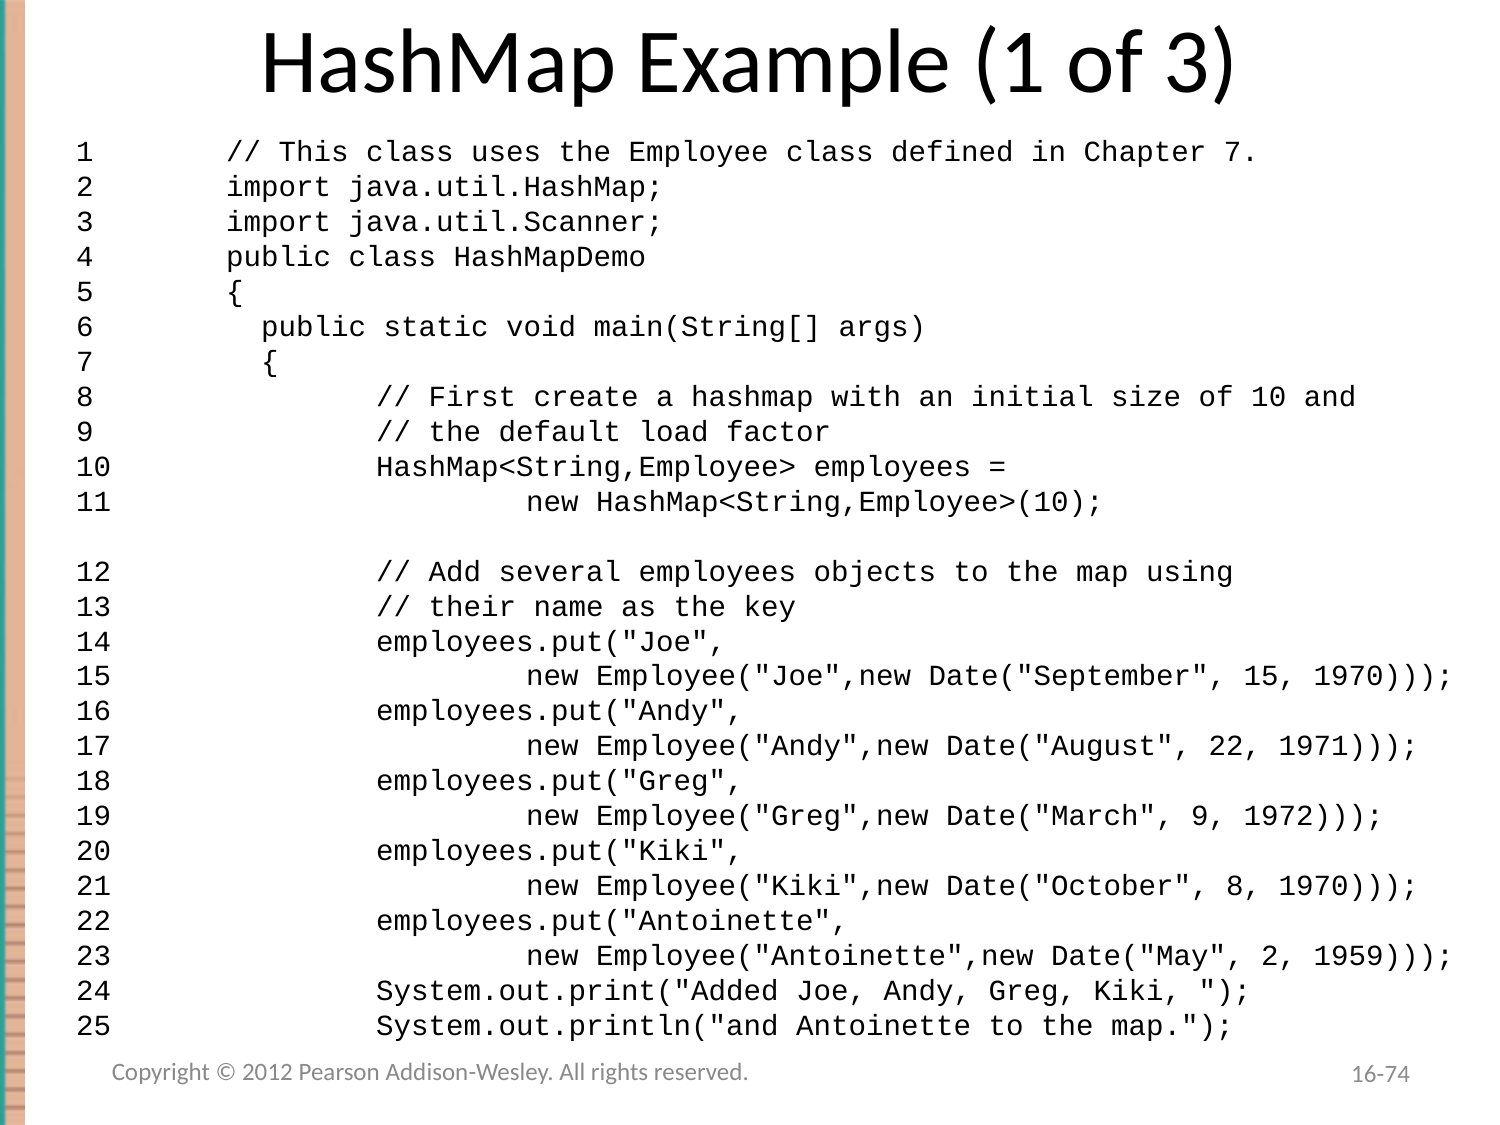

# HashMap Example (1 of 3)
1	// This class uses the Employee class defined in Chapter 7.
2	import java.util.HashMap;
3	import java.util.Scanner;
4	public class HashMapDemo
5	{
6	  public static void main(String[] args)
7	  {
8	 	// First create a hashmap with an initial size of 10 and
9		// the default load factor
10		HashMap<String,Employee> employees =
11			new HashMap<String,Employee>(10);

12		// Add several employees objects to the map using
13		// their name as the key
14		employees.put("Joe",
15			new Employee("Joe",new Date("September", 15, 1970)));
16		employees.put("Andy",
17			new Employee("Andy",new Date("August", 22, 1971)));
18		employees.put("Greg",
19			new Employee("Greg",new Date("March", 9, 1972)));
20		employees.put("Kiki",
21			new Employee("Kiki",new Date("October", 8, 1970)));
22		employees.put("Antoinette",
23			new Employee("Antoinette",new Date("May", 2, 1959)));
24		System.out.print("Added Joe, Andy, Greg, Kiki, ");
25		System.out.println("and Antoinette to the map.");

Copyright © 2012 Pearson Addison-Wesley. All rights reserved.
16-74